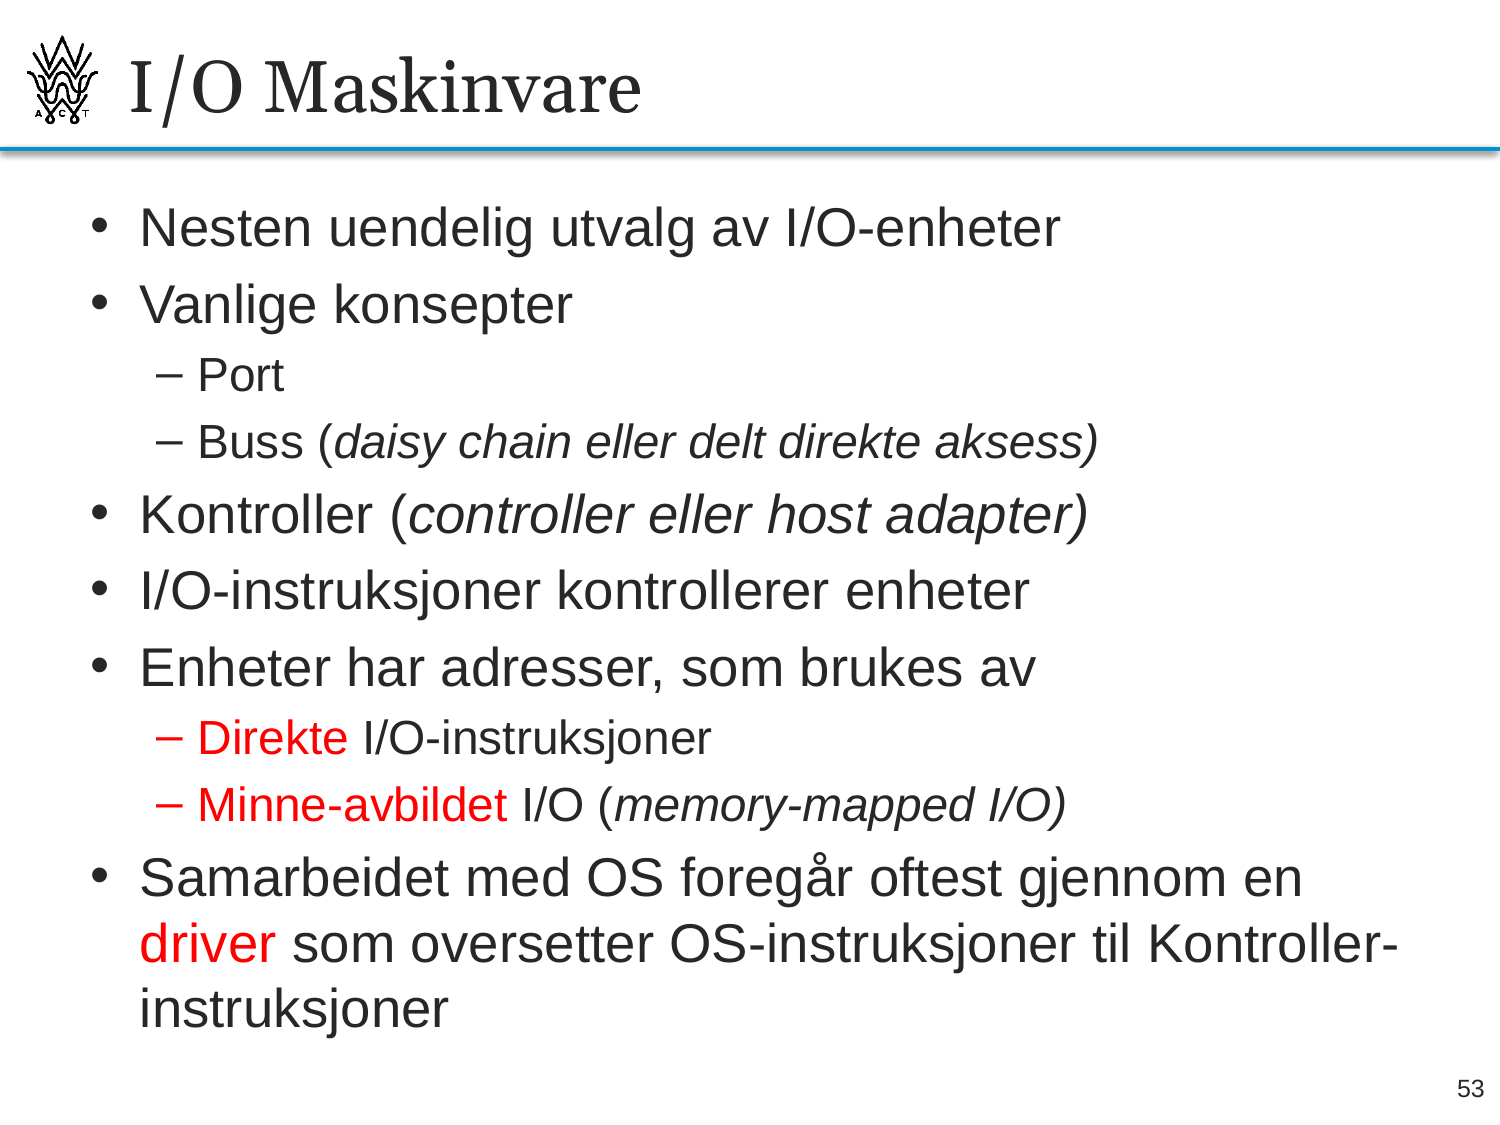

# I/O Maskinvare
Nesten uendelig utvalg av I/O-enheter
Vanlige konsepter
Port
Buss (daisy chain eller delt direkte aksess)
Kontroller (controller eller host adapter)
I/O-instruksjoner kontrollerer enheter
Enheter har adresser, som brukes av
Direkte I/O-instruksjoner
Minne-avbildet I/O (memory-mapped I/O)
Samarbeidet med OS foregår oftest gjennom en driver som oversetter OS-instruksjoner til Kontroller-instruksjoner
53
26.09.2013
Bjørn O. Listog -- blistog@nith.no